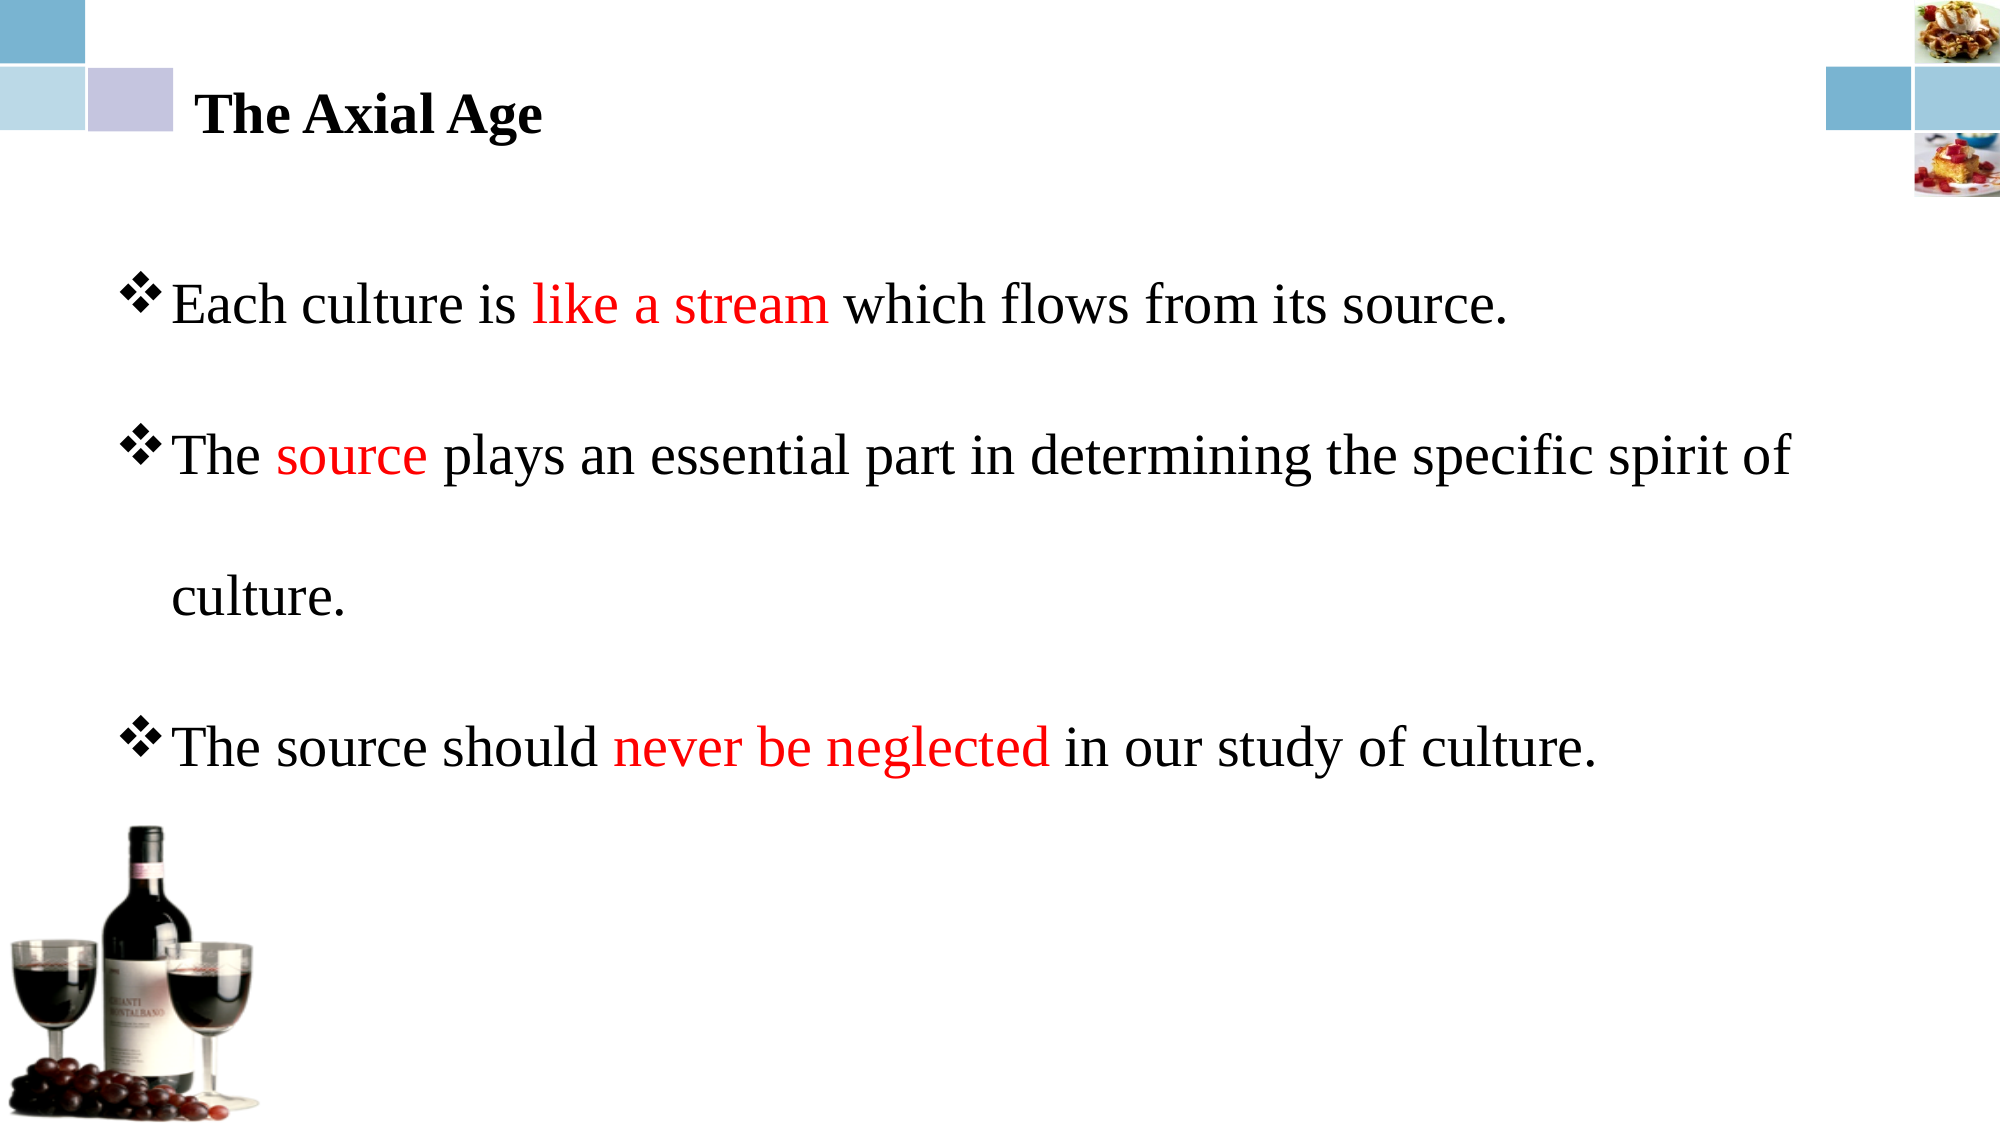

# The Axial Age
Each culture is like a stream which flows from its source.
The source plays an essential part in determining the specific spirit of culture.
The source should never be neglected in our study of culture.